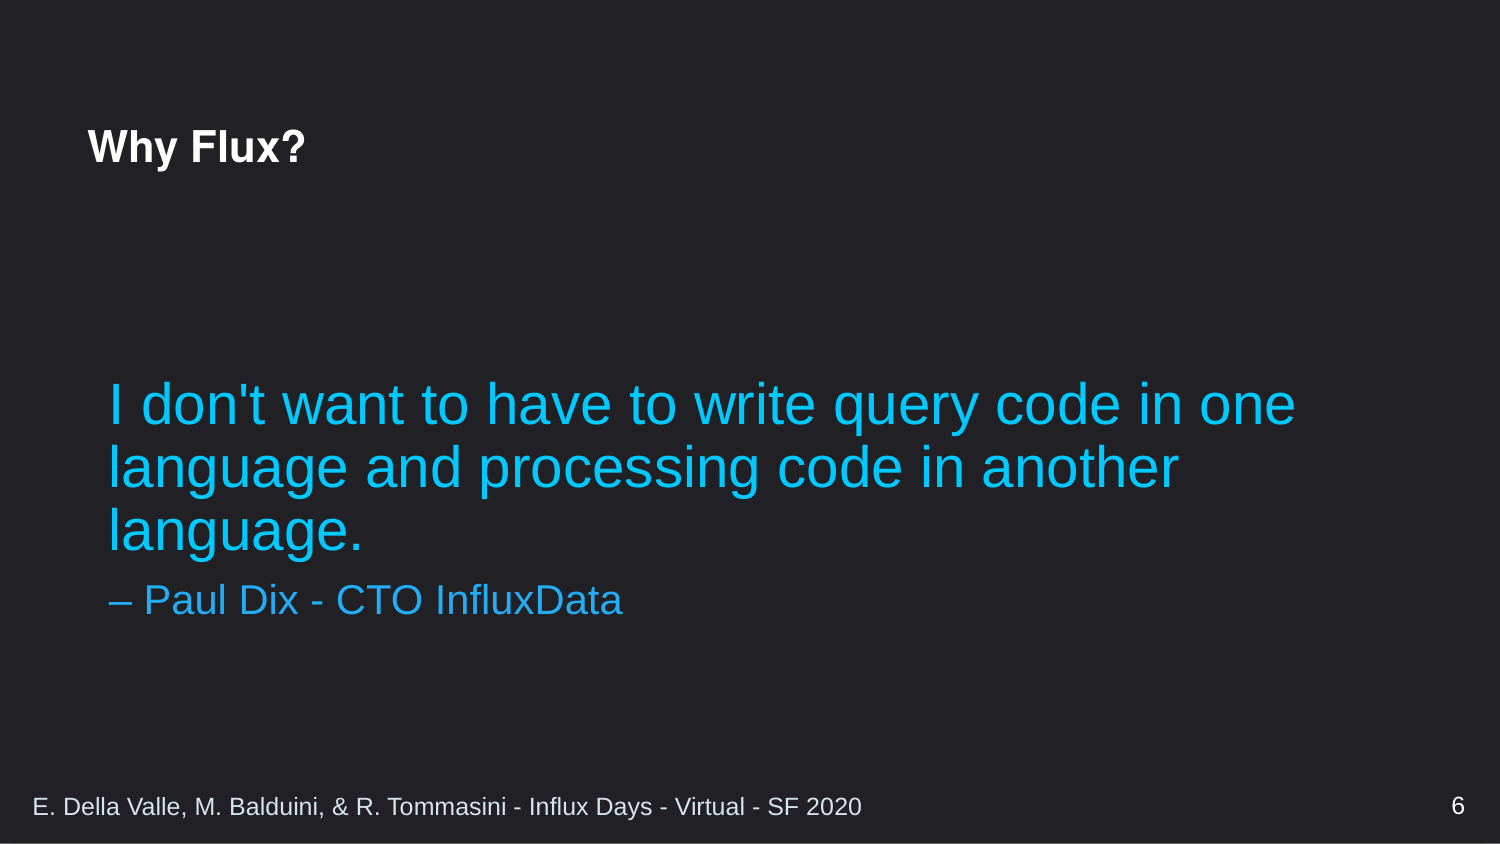

# Why Flux?
I don't want to have to write query code in one language and processing code in another language.
– Paul Dix - CTO InfluxData
6
E. Della Valle, M. Balduini, & R. Tommasini - Influx Days - Virtual - SF 2020